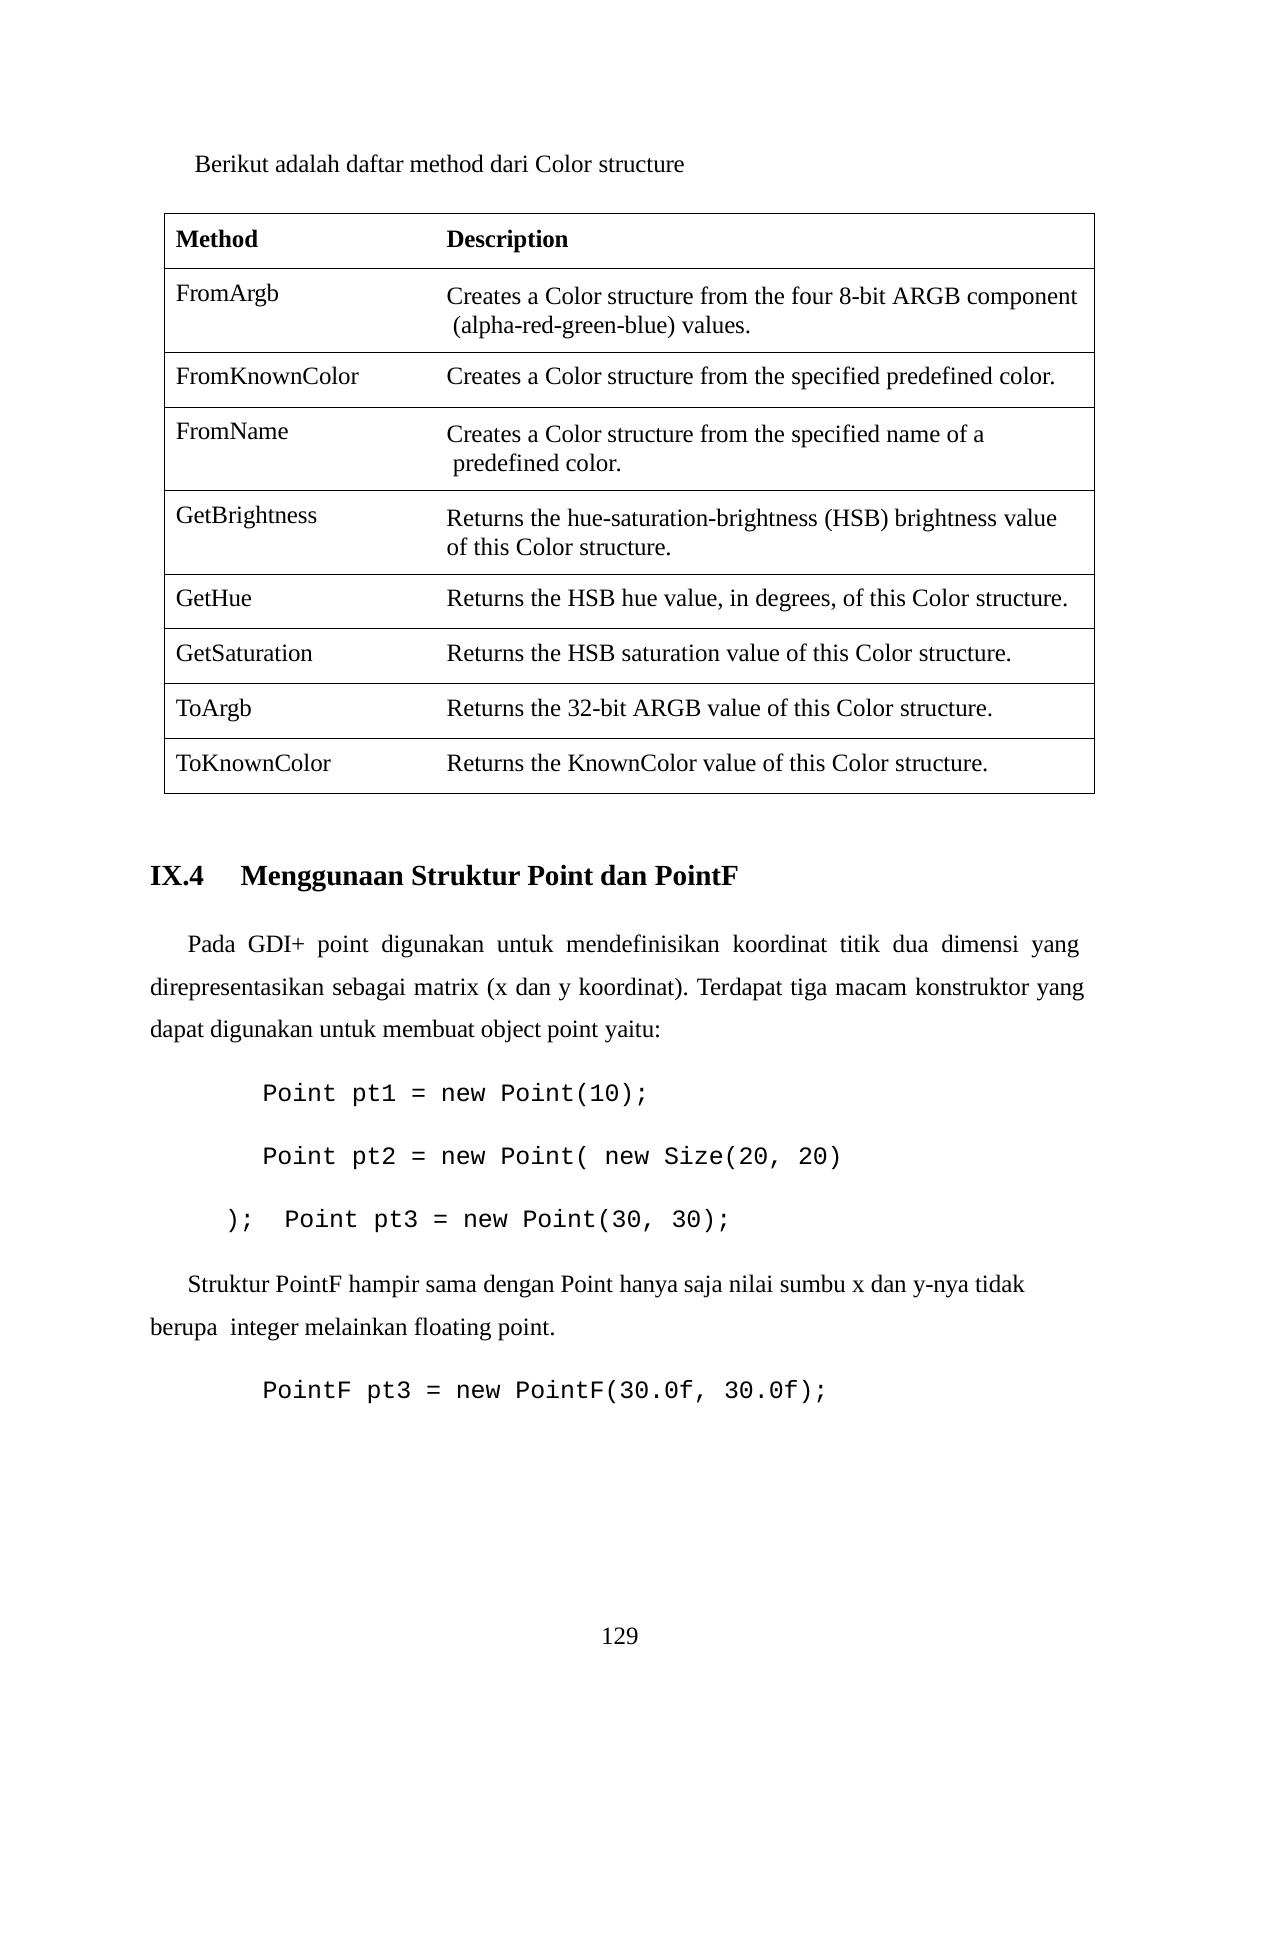

Berikut adalah daftar method dari Color structure
| Method | Description |
| --- | --- |
| FromArgb | Creates a Color structure from the four 8-bit ARGB component (alpha-red-green-blue) values. |
| FromKnownColor | Creates a Color structure from the specified predefined color. |
| FromName | Creates a Color structure from the specified name of a predefined color. |
| GetBrightness | Returns the hue-saturation-brightness (HSB) brightness value of this Color structure. |
| GetHue | Returns the HSB hue value, in degrees, of this Color structure. |
| GetSaturation | Returns the HSB saturation value of this Color structure. |
| ToArgb | Returns the 32-bit ARGB value of this Color structure. |
| ToKnownColor | Returns the KnownColor value of this Color structure. |
IX.4	Menggunaan Struktur Point dan PointF
Pada GDI+ point digunakan untuk mendefinisikan koordinat titik dua dimensi yang  direpresentasikan sebagai matrix (x dan y koordinat). Terdapat tiga macam konstruktor yang  dapat digunakan untuk membuat object point yaitu:

Point pt1 = new Point(10);
Point pt2 = new Point( new Size(20, 20) );  Point pt3 = new Point(30, 30);
Struktur PointF hampir sama dengan Point hanya saja nilai sumbu x dan y-nya tidak berupa  integer melainkan floating point.

PointF pt3 = new PointF(30.0f, 30.0f);
129